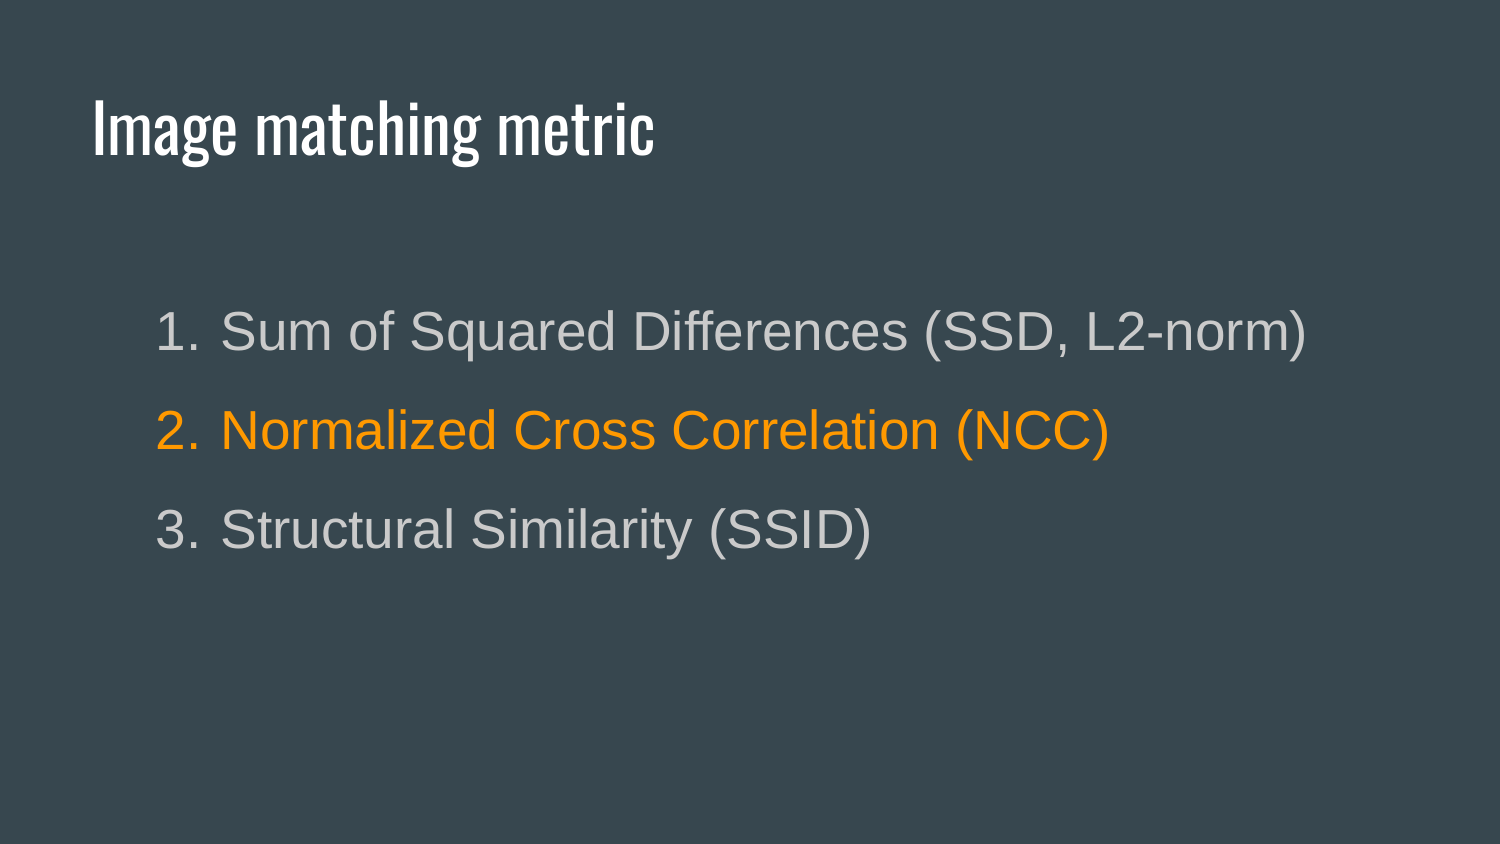

# Image matching metric
Sum of Squared Differences (SSD, L2-norm)
Normalized Cross Correlation (NCC)
Structural Similarity (SSID)